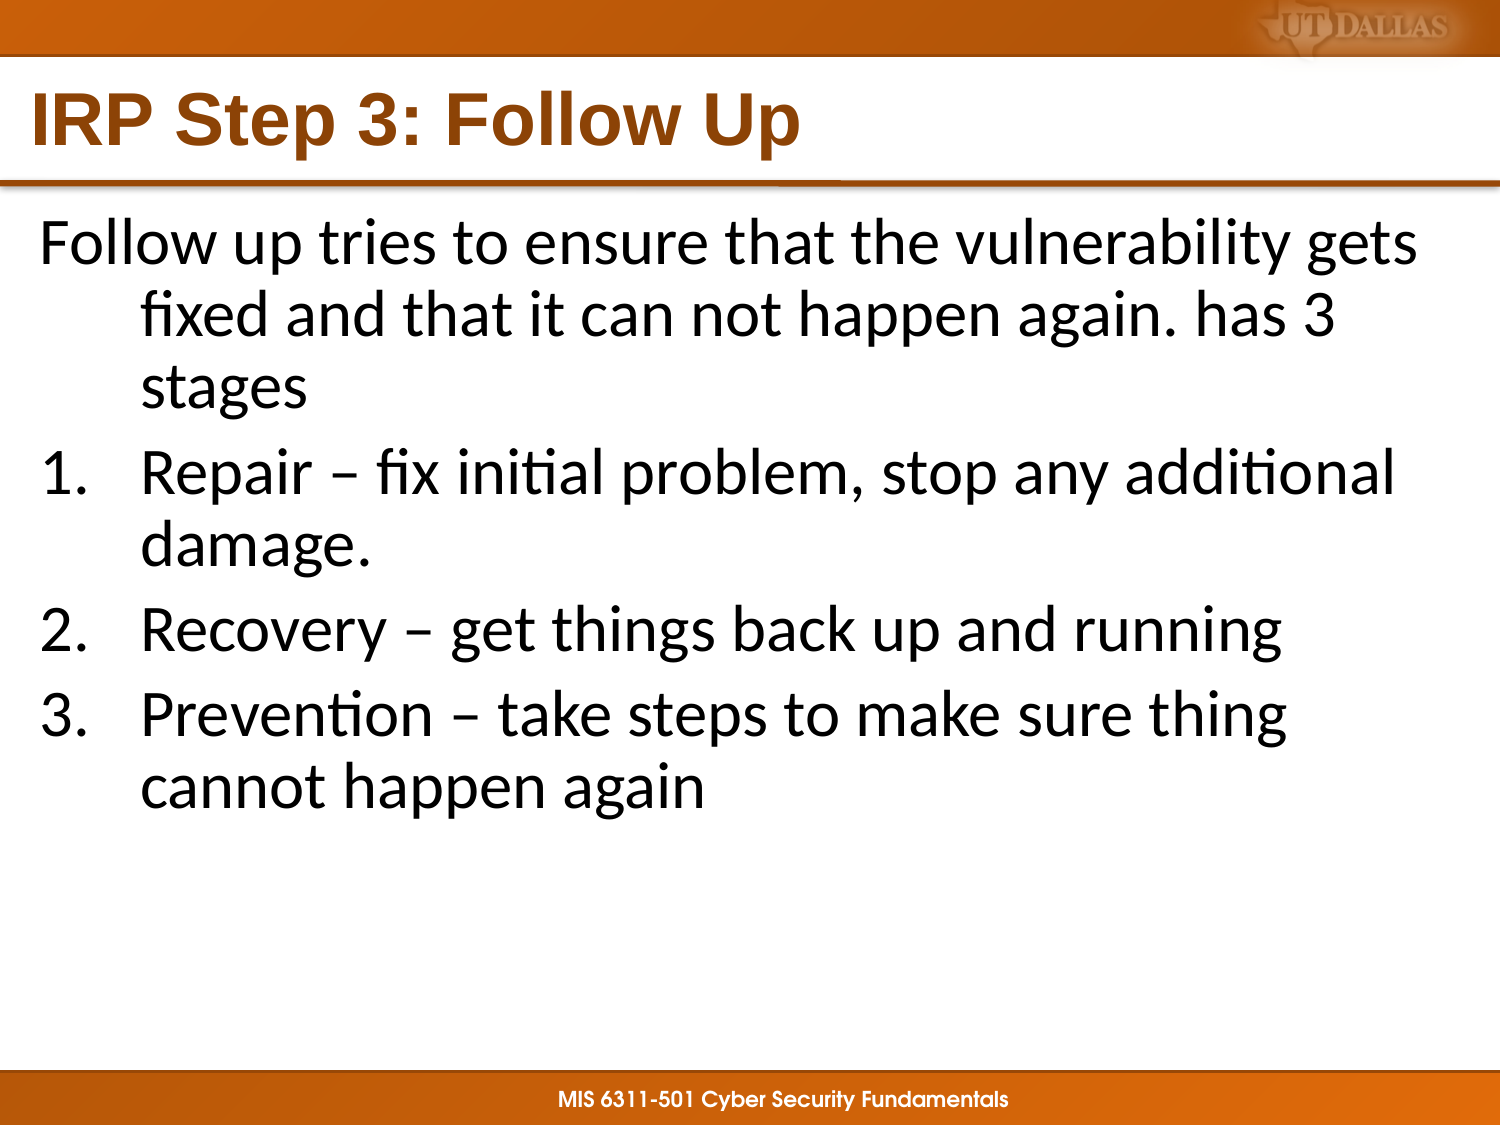

# IRP Step 3: Follow Up
Follow up tries to ensure that the vulnerability gets fixed and that it can not happen again. has 3 stages
Repair – fix initial problem, stop any additional damage.
Recovery – get things back up and running
Prevention – take steps to make sure thing cannot happen again